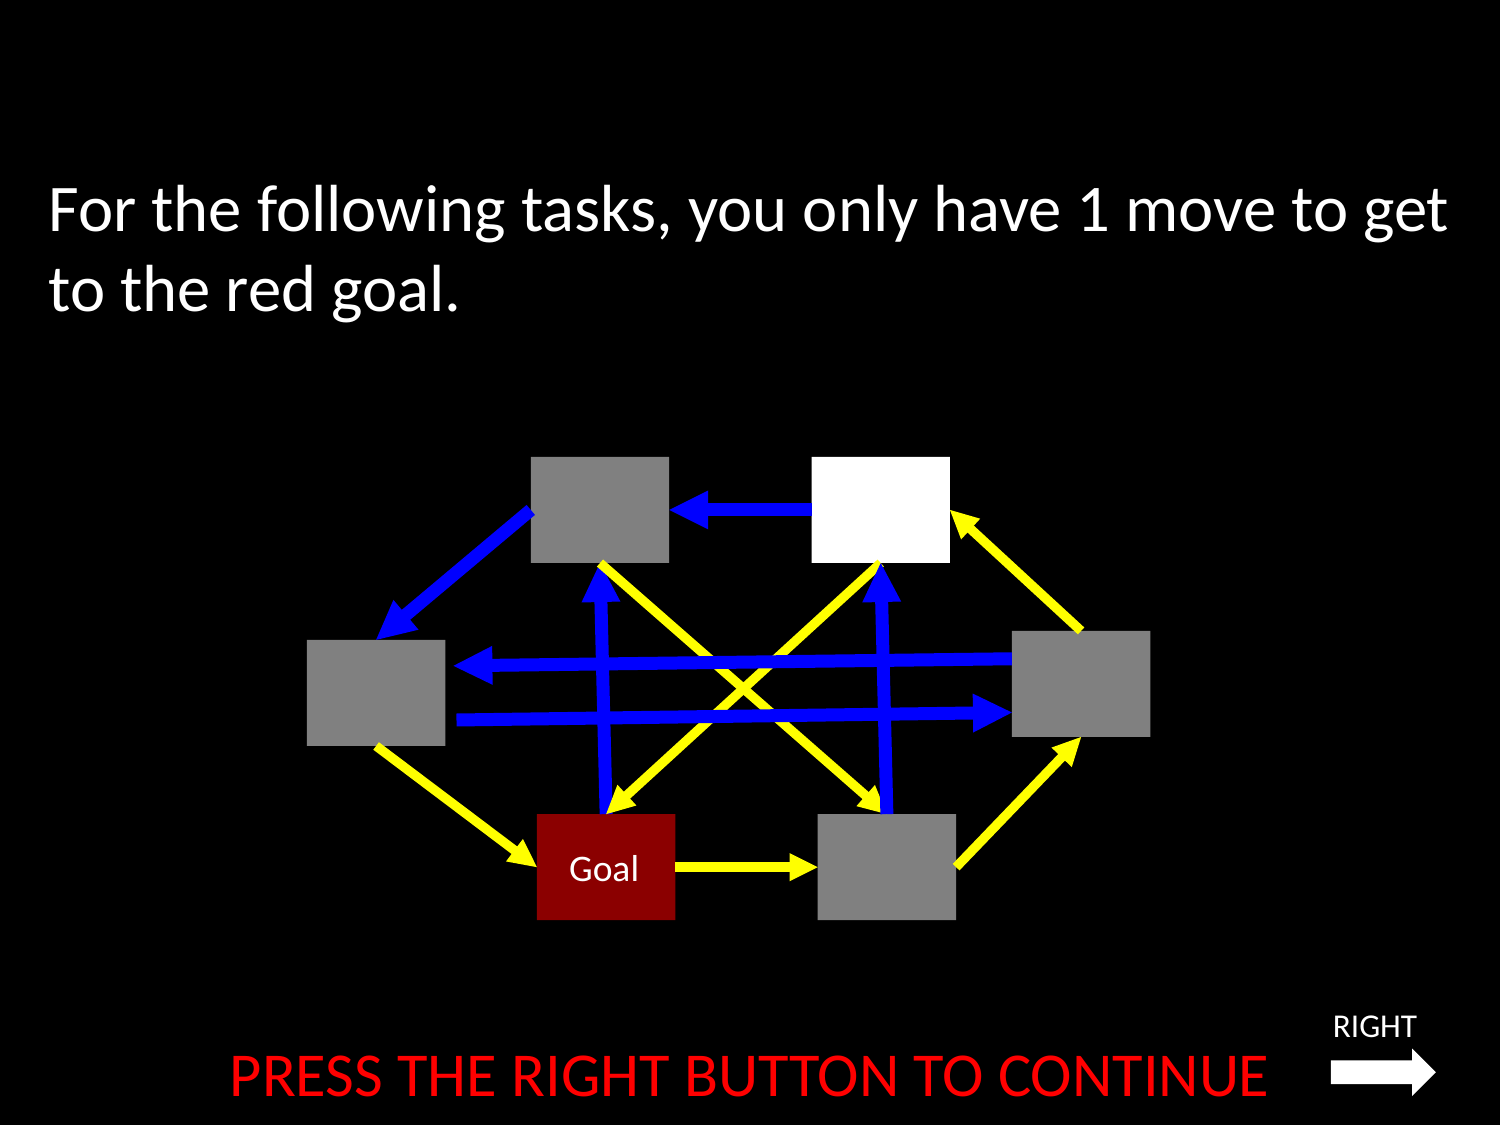

For the following tasks, you only have 1 move to get to the red goal.

Goal
RIGHT
PRESS THE RIGHT BUTTON TO CONTINUE